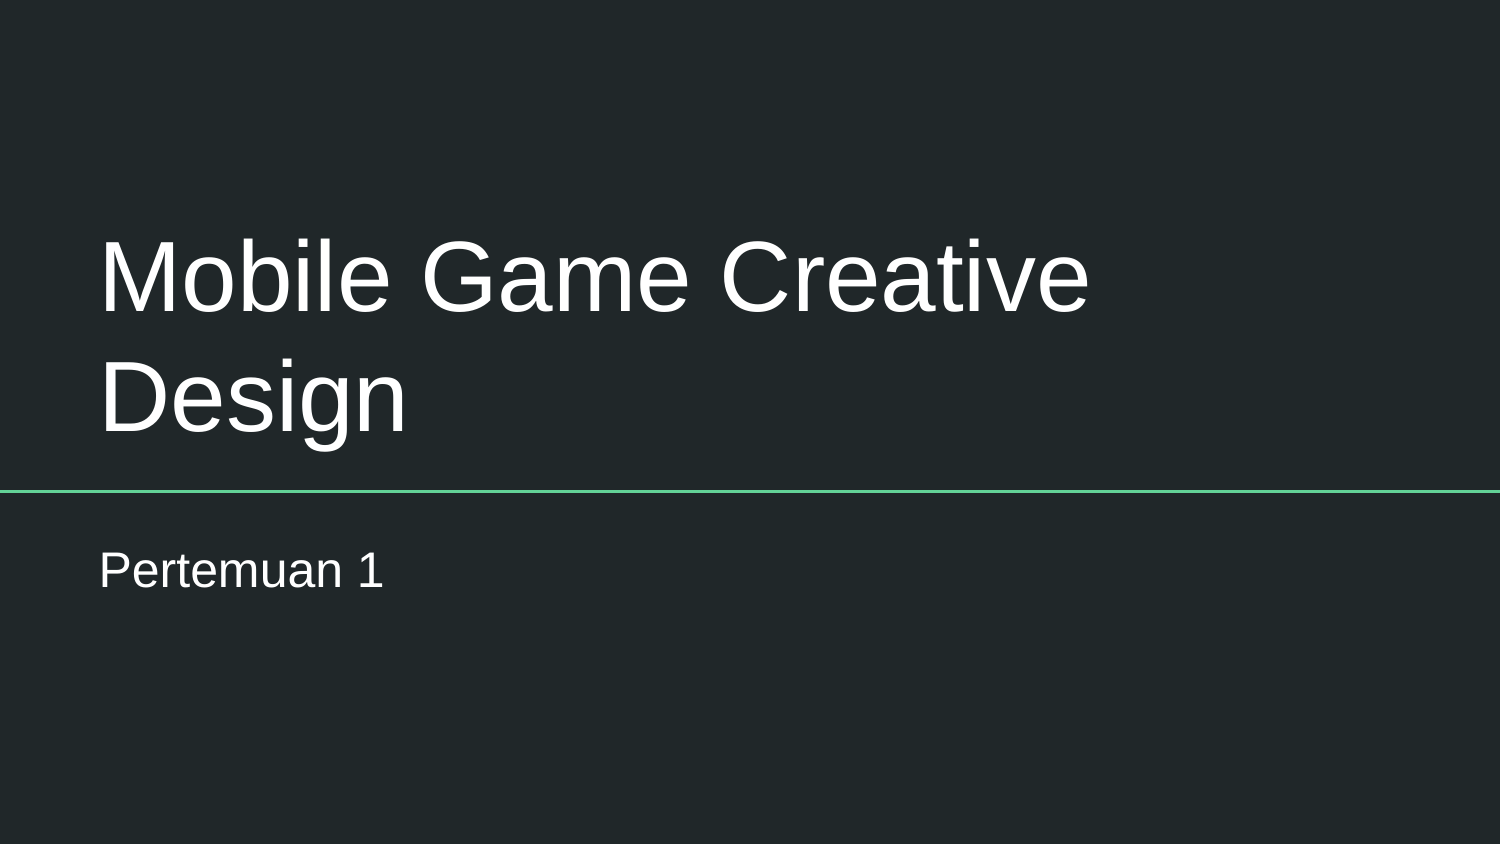

# Mobile Game Creative Design
Pertemuan 1